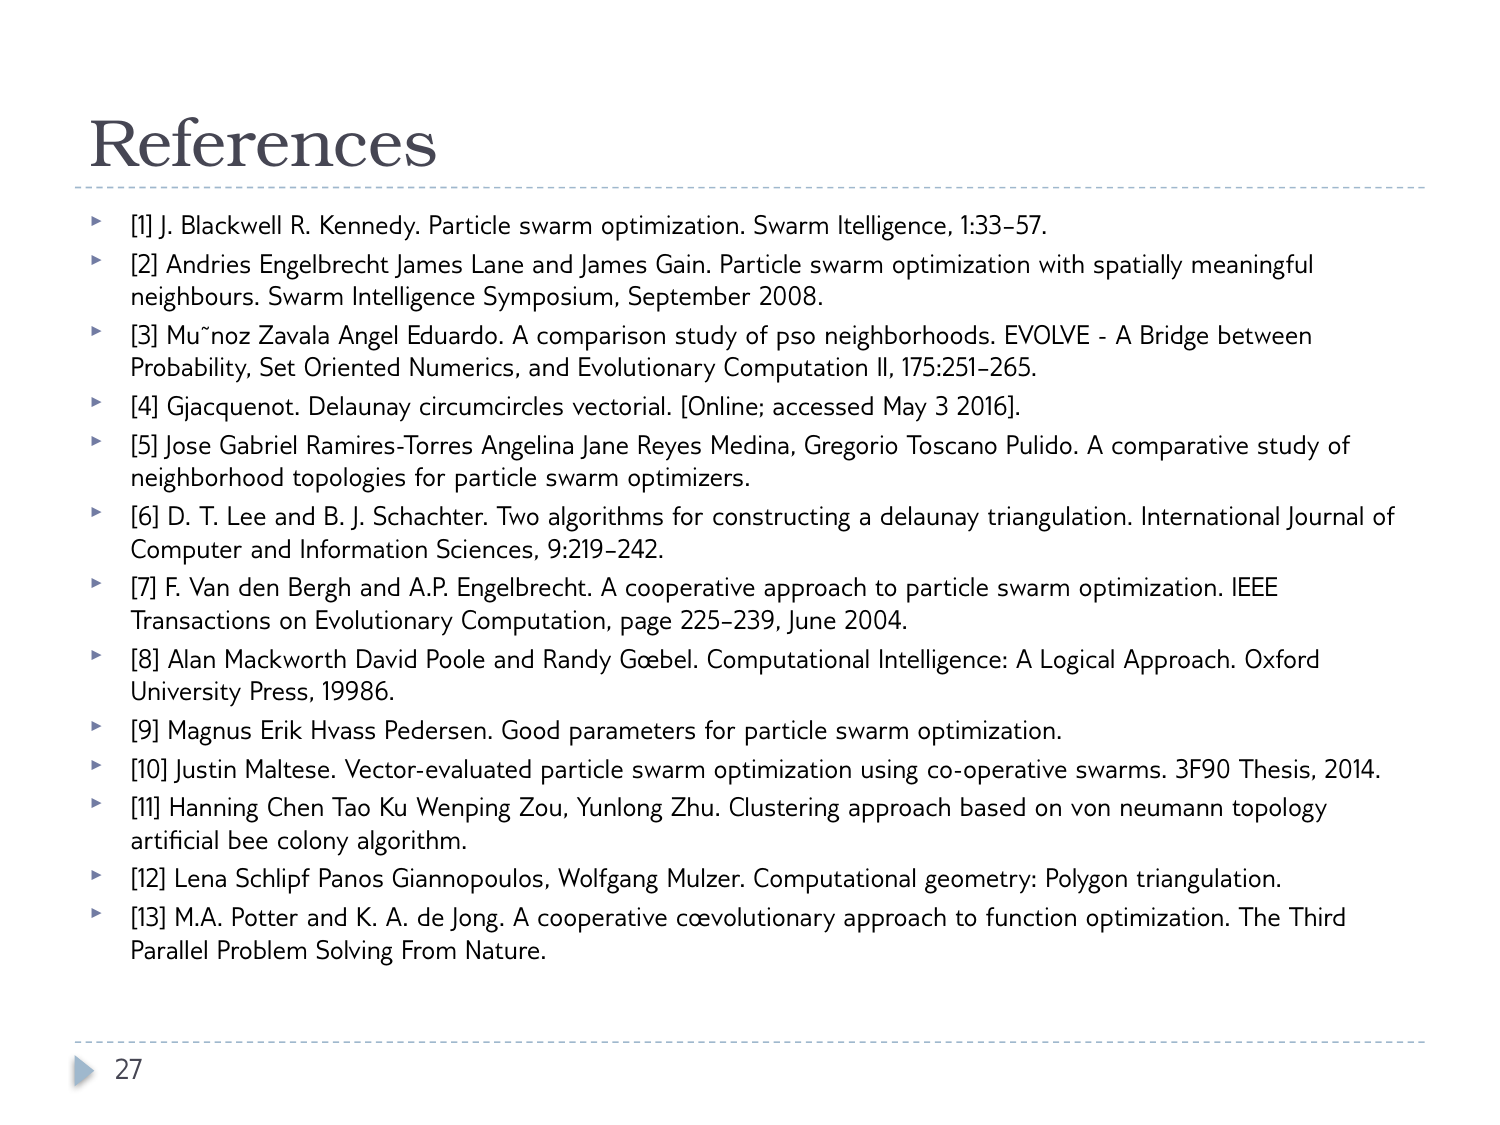

# References
[1] J. Blackwell R. Kennedy. Particle swarm optimization. Swarm Itelligence, 1:33–57.
[2] Andries Engelbrecht James Lane and James Gain. Particle swarm optimization with spatially meaningful neighbours. Swarm Intelligence Symposium, September 2008.
[3] Mu˜noz Zavala Angel Eduardo. A comparison study of pso neighborhoods. EVOLVE - A Bridge between Probability, Set Oriented Numerics, and Evolutionary Computation II, 175:251–265.
[4] Gjacquenot. Delaunay circumcircles vectorial. [Online; accessed May 3 2016].
[5] Jose Gabriel Ramires-Torres Angelina Jane Reyes Medina, Gregorio Toscano Pulido. A comparative study of neighborhood topologies for particle swarm optimizers.
[6] D. T. Lee and B. J. Schachter. Two algorithms for constructing a delaunay triangulation. International Journal of Computer and Information Sciences, 9:219–242.
[7] F. Van den Bergh and A.P. Engelbrecht. A cooperative approach to particle swarm optimization. IEEE Transactions on Evolutionary Computation, page 225–239, June 2004.
[8] Alan Mackworth David Poole and Randy Goebel. Computational Intelligence: A Logical Approach. Oxford University Press, 19986.
[9] Magnus Erik Hvass Pedersen. Good parameters for particle swarm optimization.
[10] Justin Maltese. Vector-evaluated particle swarm optimization using co-operative swarms. 3F90 Thesis, 2014.
[11] Hanning Chen Tao Ku Wenping Zou, Yunlong Zhu. Clustering approach based on von neumann topology artiﬁcial bee colony algorithm.
[12] Lena Schlipf Panos Giannopoulos, Wolfgang Mulzer. Computational geometry: Polygon triangulation.
[13] M.A. Potter and K. A. de Jong. A cooperative coevolutionary approach to function optimization. The Third Parallel Problem Solving From Nature.
27